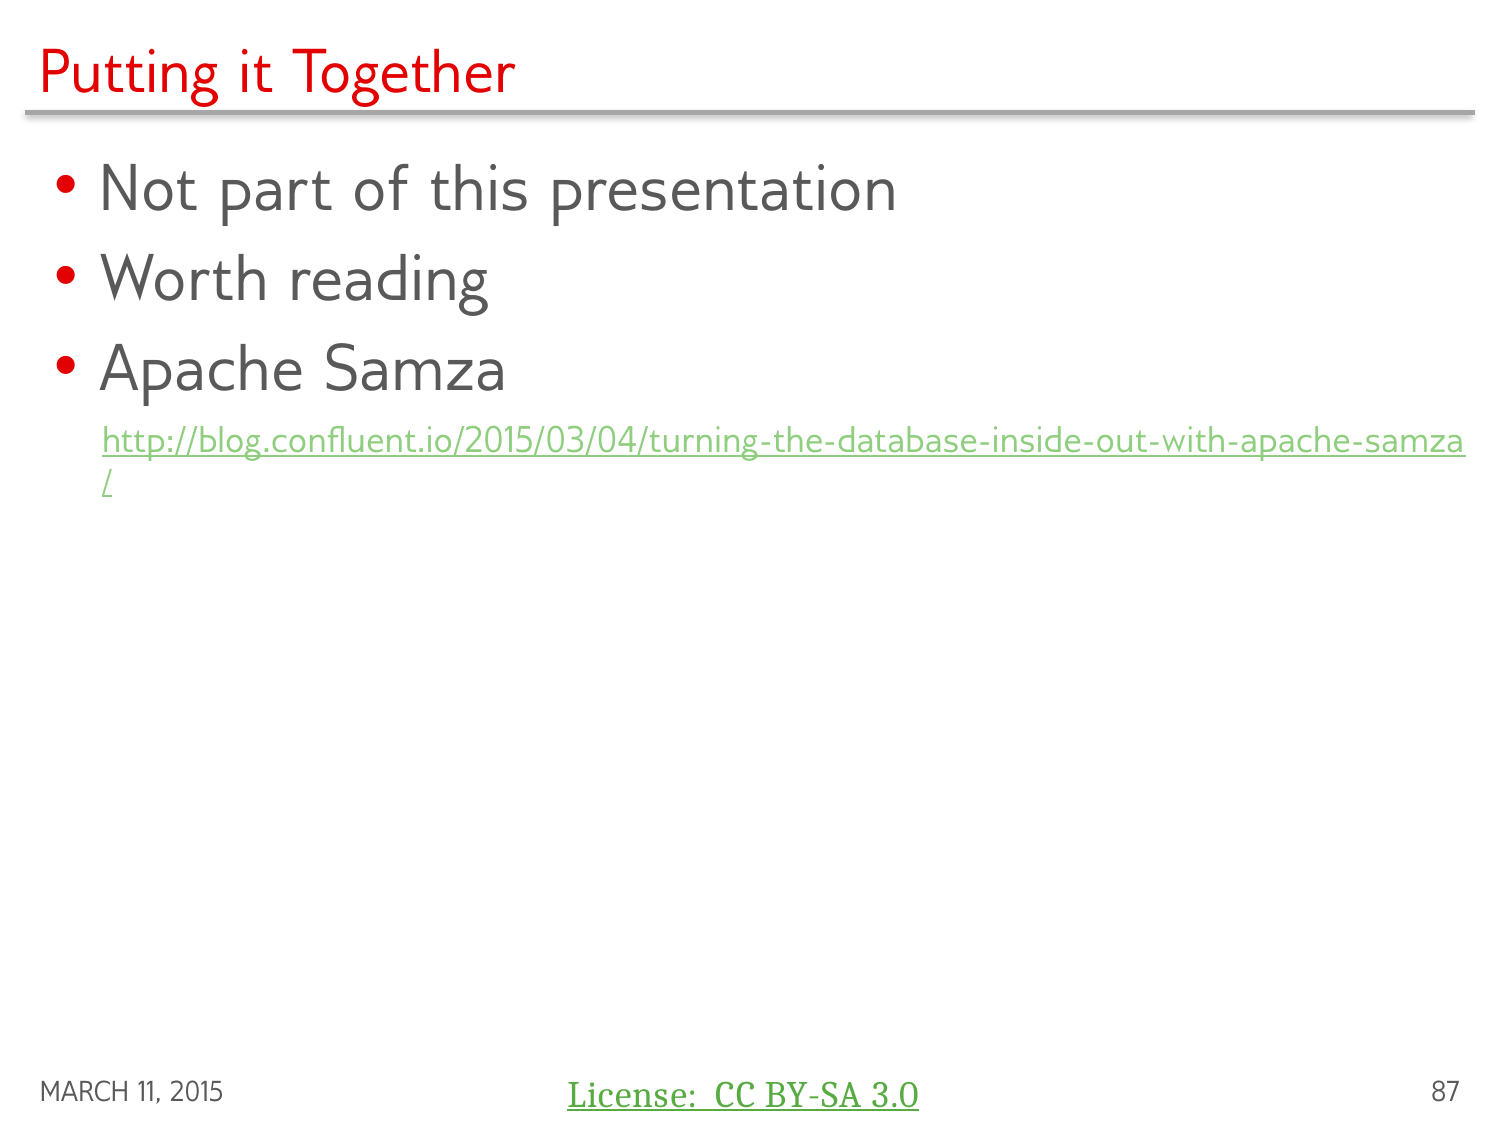

# Putting it Together
Not part of this presentation
Worth reading
Apache Samza
http://blog.confluent.io/2015/03/04/turning-the-database-inside-out-with-apache-samza/

March 11, 2015
87